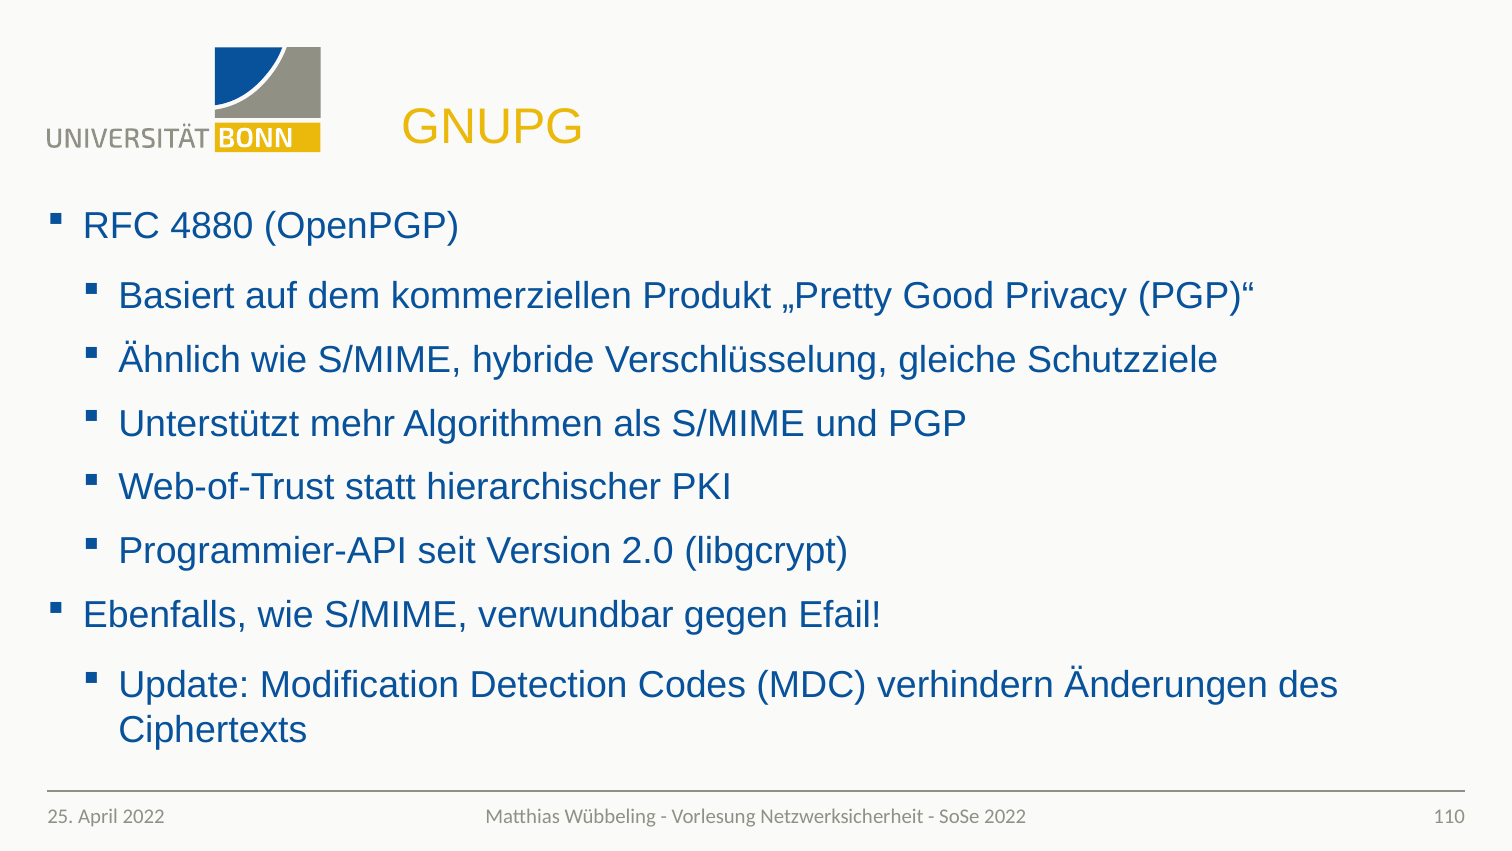

# GnuPG
RFC 4880 (OpenPGP)
Basiert auf dem kommerziellen Produkt „Pretty Good Privacy (PGP)“
Ähnlich wie S/MIME, hybride Verschlüsselung, gleiche Schutzziele
Unterstützt mehr Algorithmen als S/MIME und PGP
Web-of-Trust statt hierarchischer PKI
Programmier-API seit Version 2.0 (libgcrypt)
Ebenfalls, wie S/MIME, verwundbar gegen Efail!
Update: Modification Detection Codes (MDC) verhindern Änderungen des Ciphertexts

25. April 2022
110
Matthias Wübbeling - Vorlesung Netzwerksicherheit - SoSe 2022